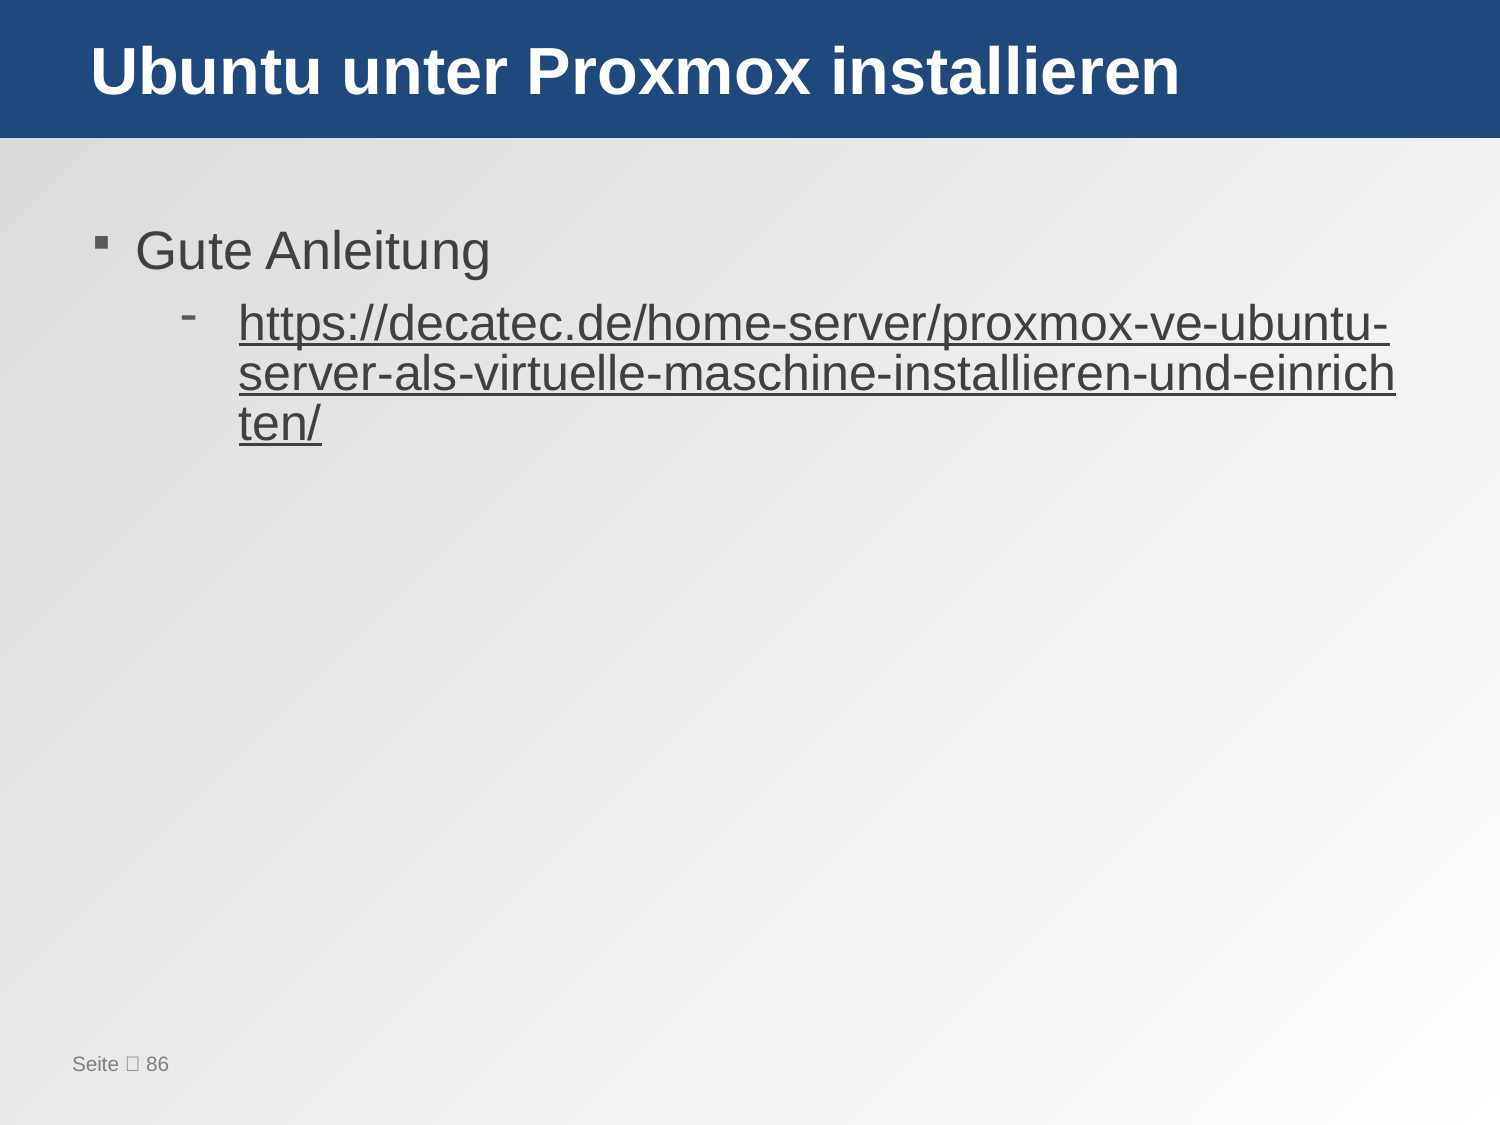

# Ubuntu unter Proxmox installieren
Gute Anleitung
https://decatec.de/home-server/proxmox-ve-ubuntu-server-als-virtuelle-maschine-installieren-und-einrichten/